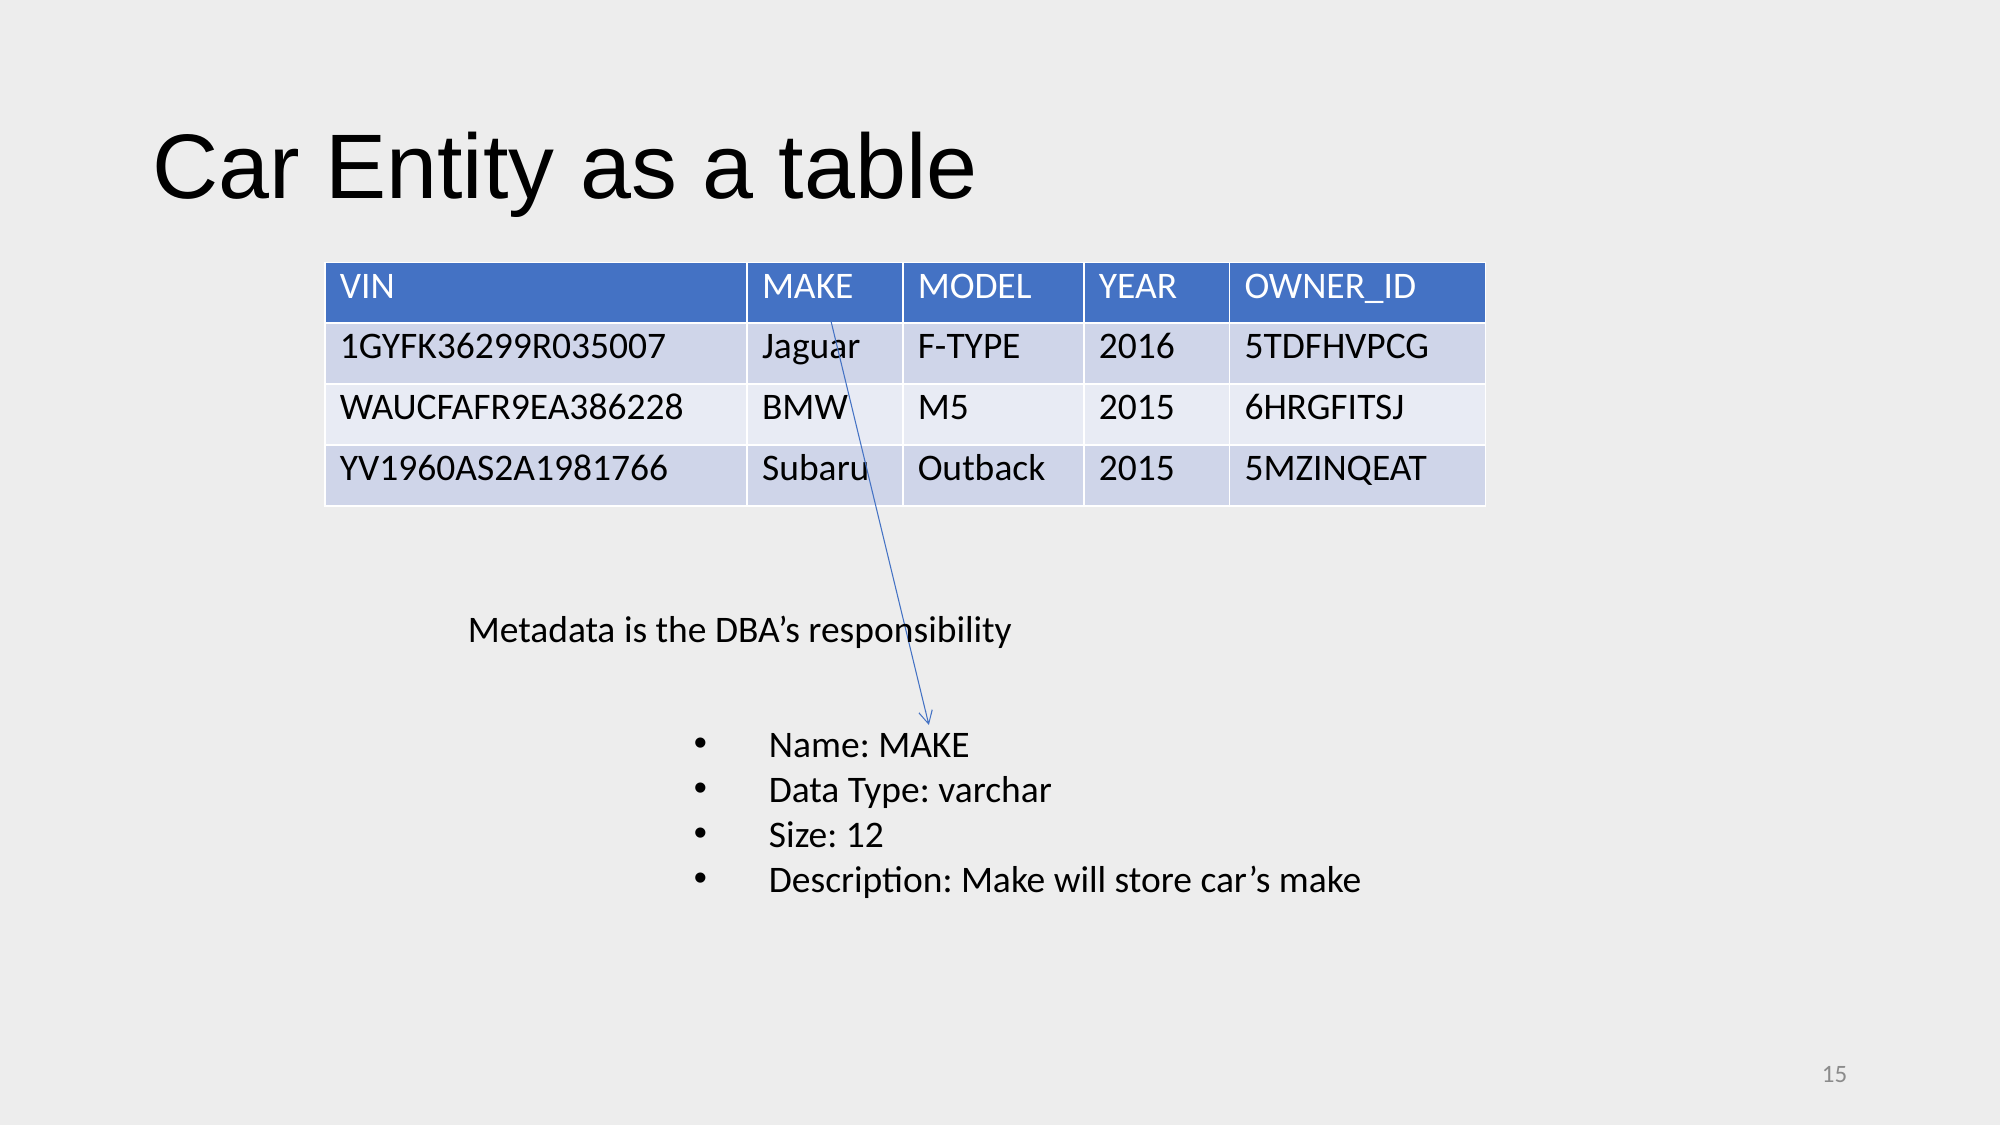

# Car Entity as a table
| VIN | MAKE | MODEL | YEAR | OWNER\_ID |
| --- | --- | --- | --- | --- |
| 1GYFK36299R035007 | Jaguar | F-TYPE | 2016 | 5TDFHVPCG |
| WAUCFAFR9EA386228 | BMW | M5 | 2015 | 6HRGFITSJ |
| YV1960AS2A1981766 | Subaru | Outback | 2015 | 5MZINQEAT |
Metadata is the DBA’s responsibility
Name: MAKE
Data Type: varchar
Size: 12
Description: Make will store car’s make

15